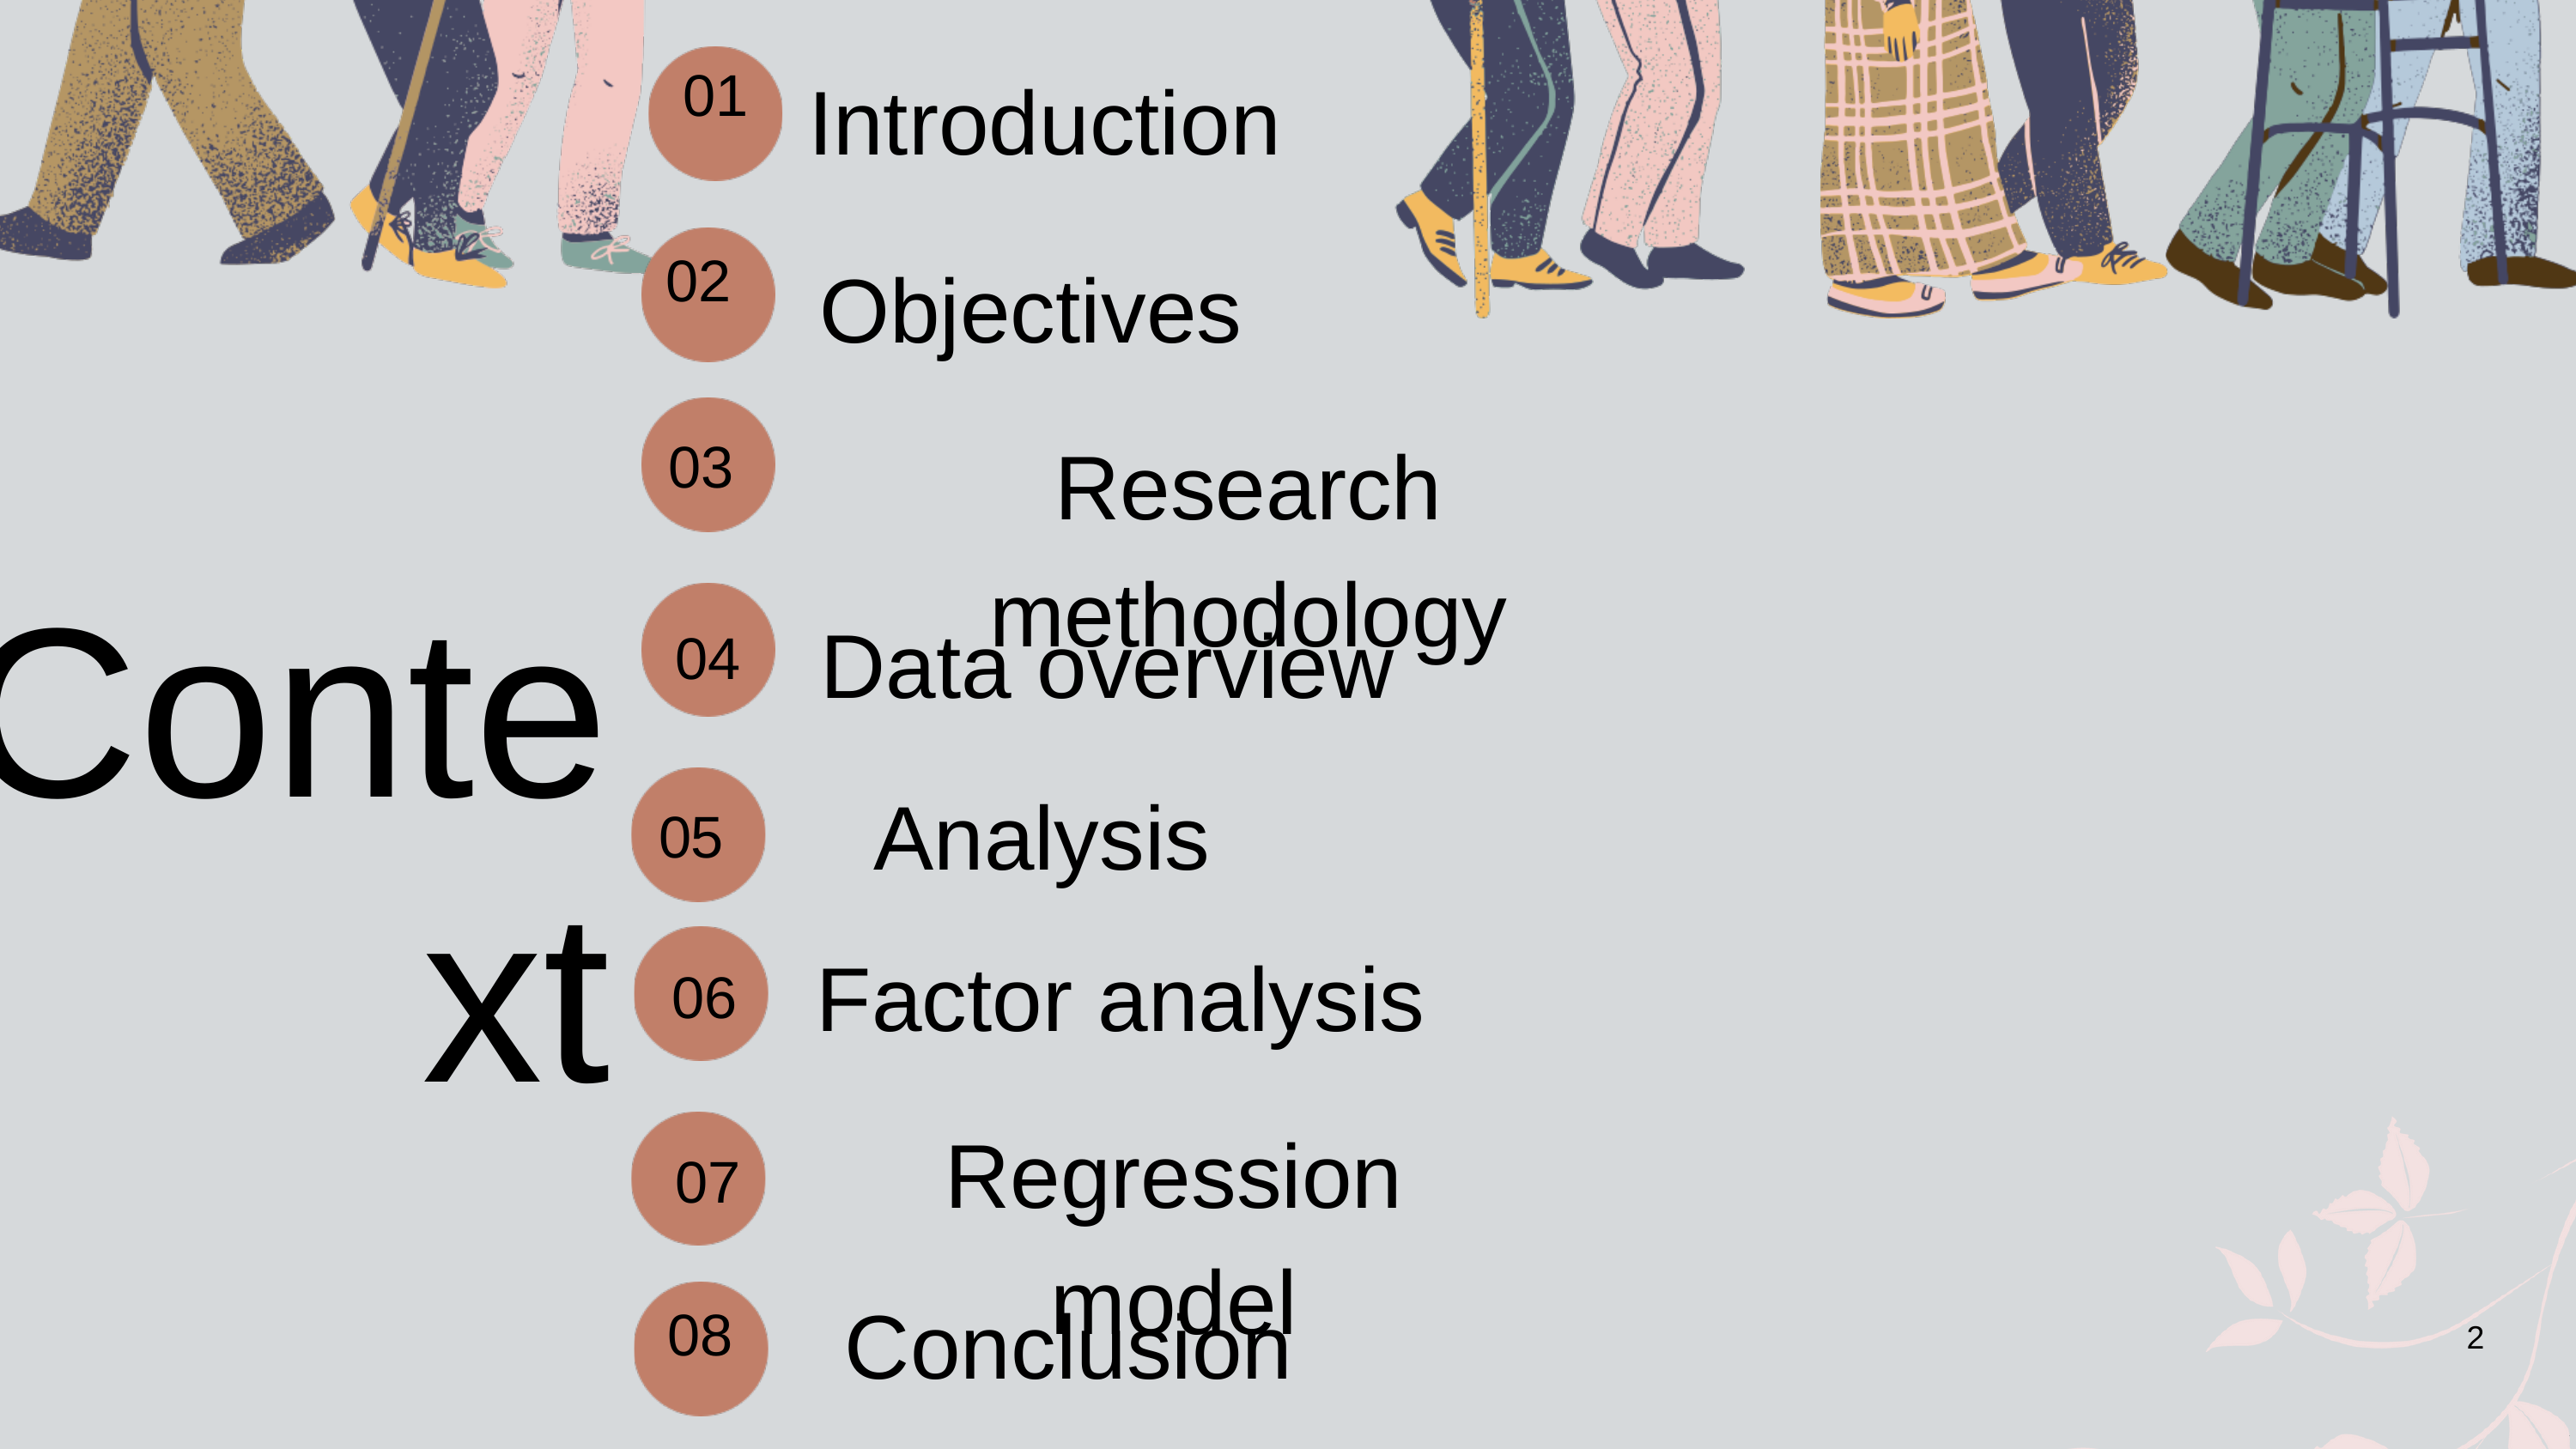

01

Introduction

02

Objectives

Research methodology

03

Context

04

Data overview

Analysis

05

Factor analysis

06

Regression model

07
2

Conclusion

08